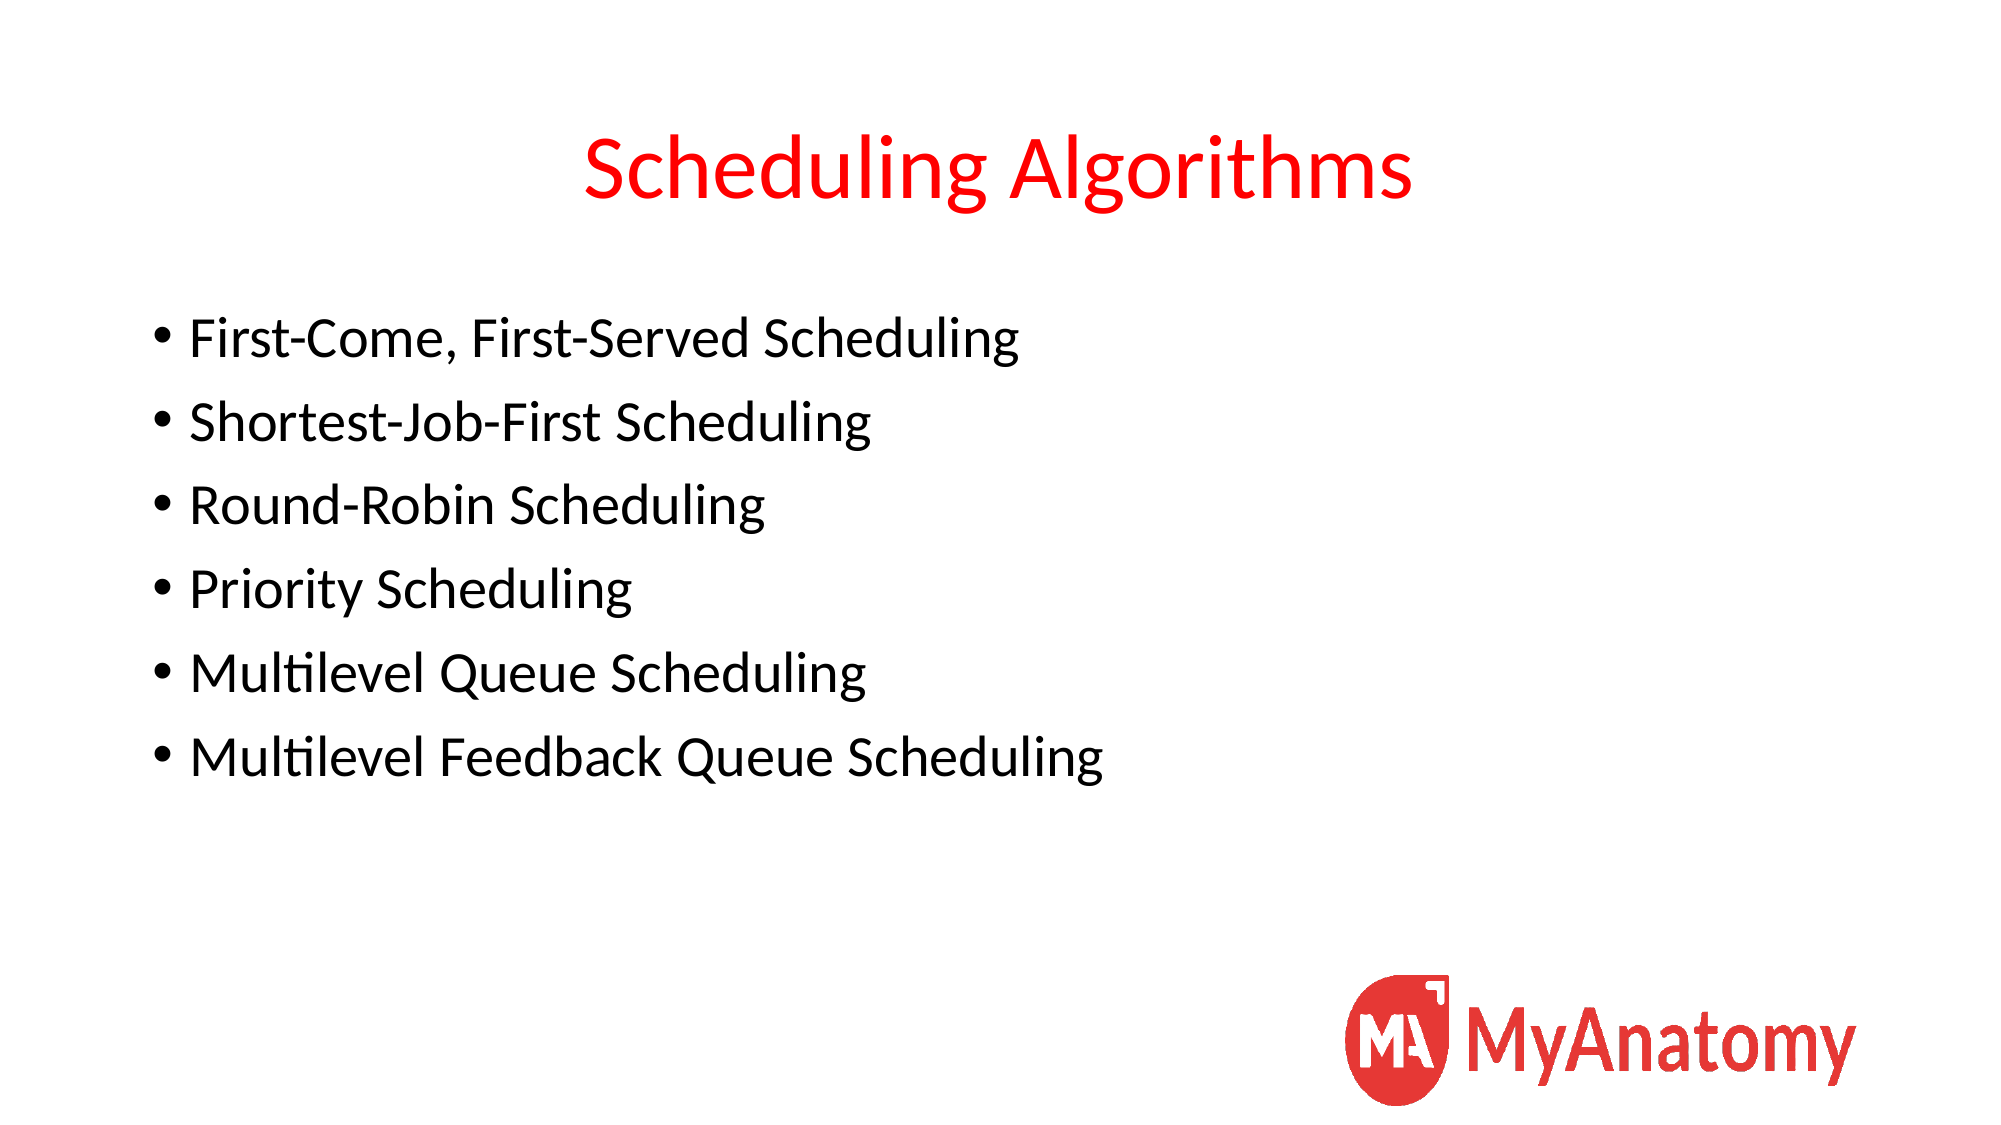

# Scheduling Algorithms
First-Come, First-Served Scheduling
Shortest-Job-First Scheduling
Round-Robin Scheduling
Priority Scheduling
Multilevel Queue Scheduling
Multilevel Feedback Queue Scheduling